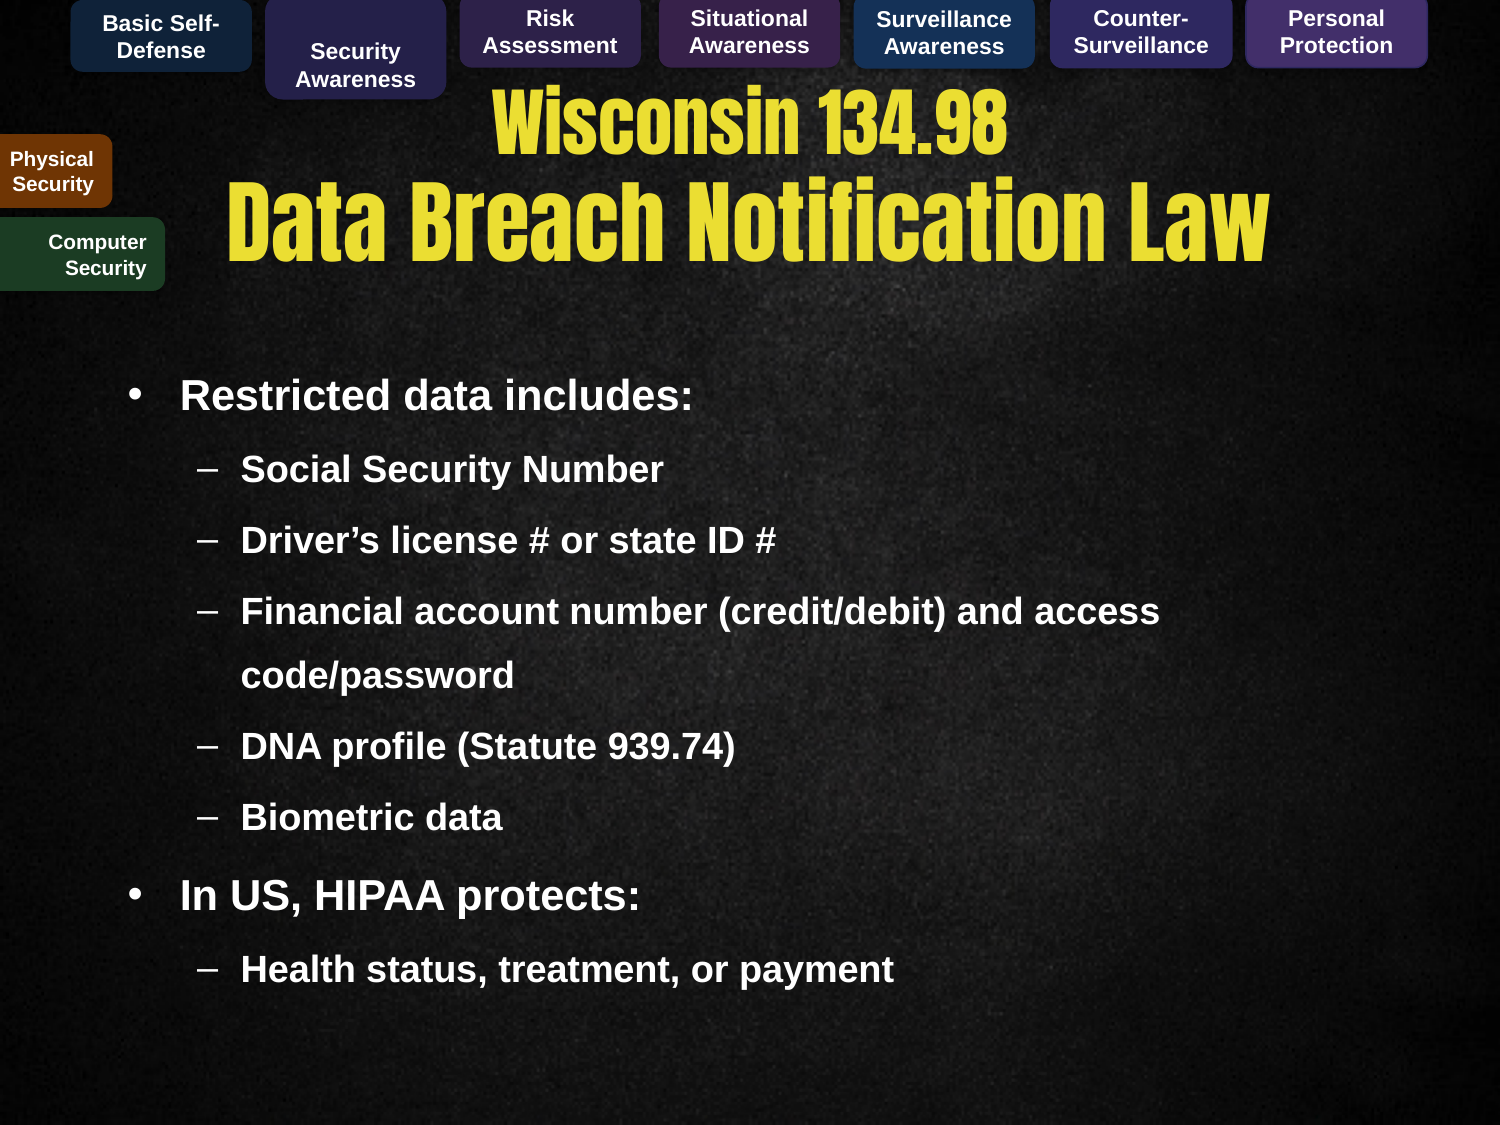

Basic Self-Defense

Security
Awareness
Risk
Assessment
Situational
Awareness
Counter-Surveillance
Personal
Protection
Surveillance
Awareness
Wisconsin 134.98
Data Breach Notification Law
Physical Security
Computer
Security
Restricted data includes:
Social Security Number
Driver’s license # or state ID #
Financial account number (credit/debit) and access code/password
DNA profile (Statute 939.74)
Biometric data
In US, HIPAA protects:
Health status, treatment, or payment